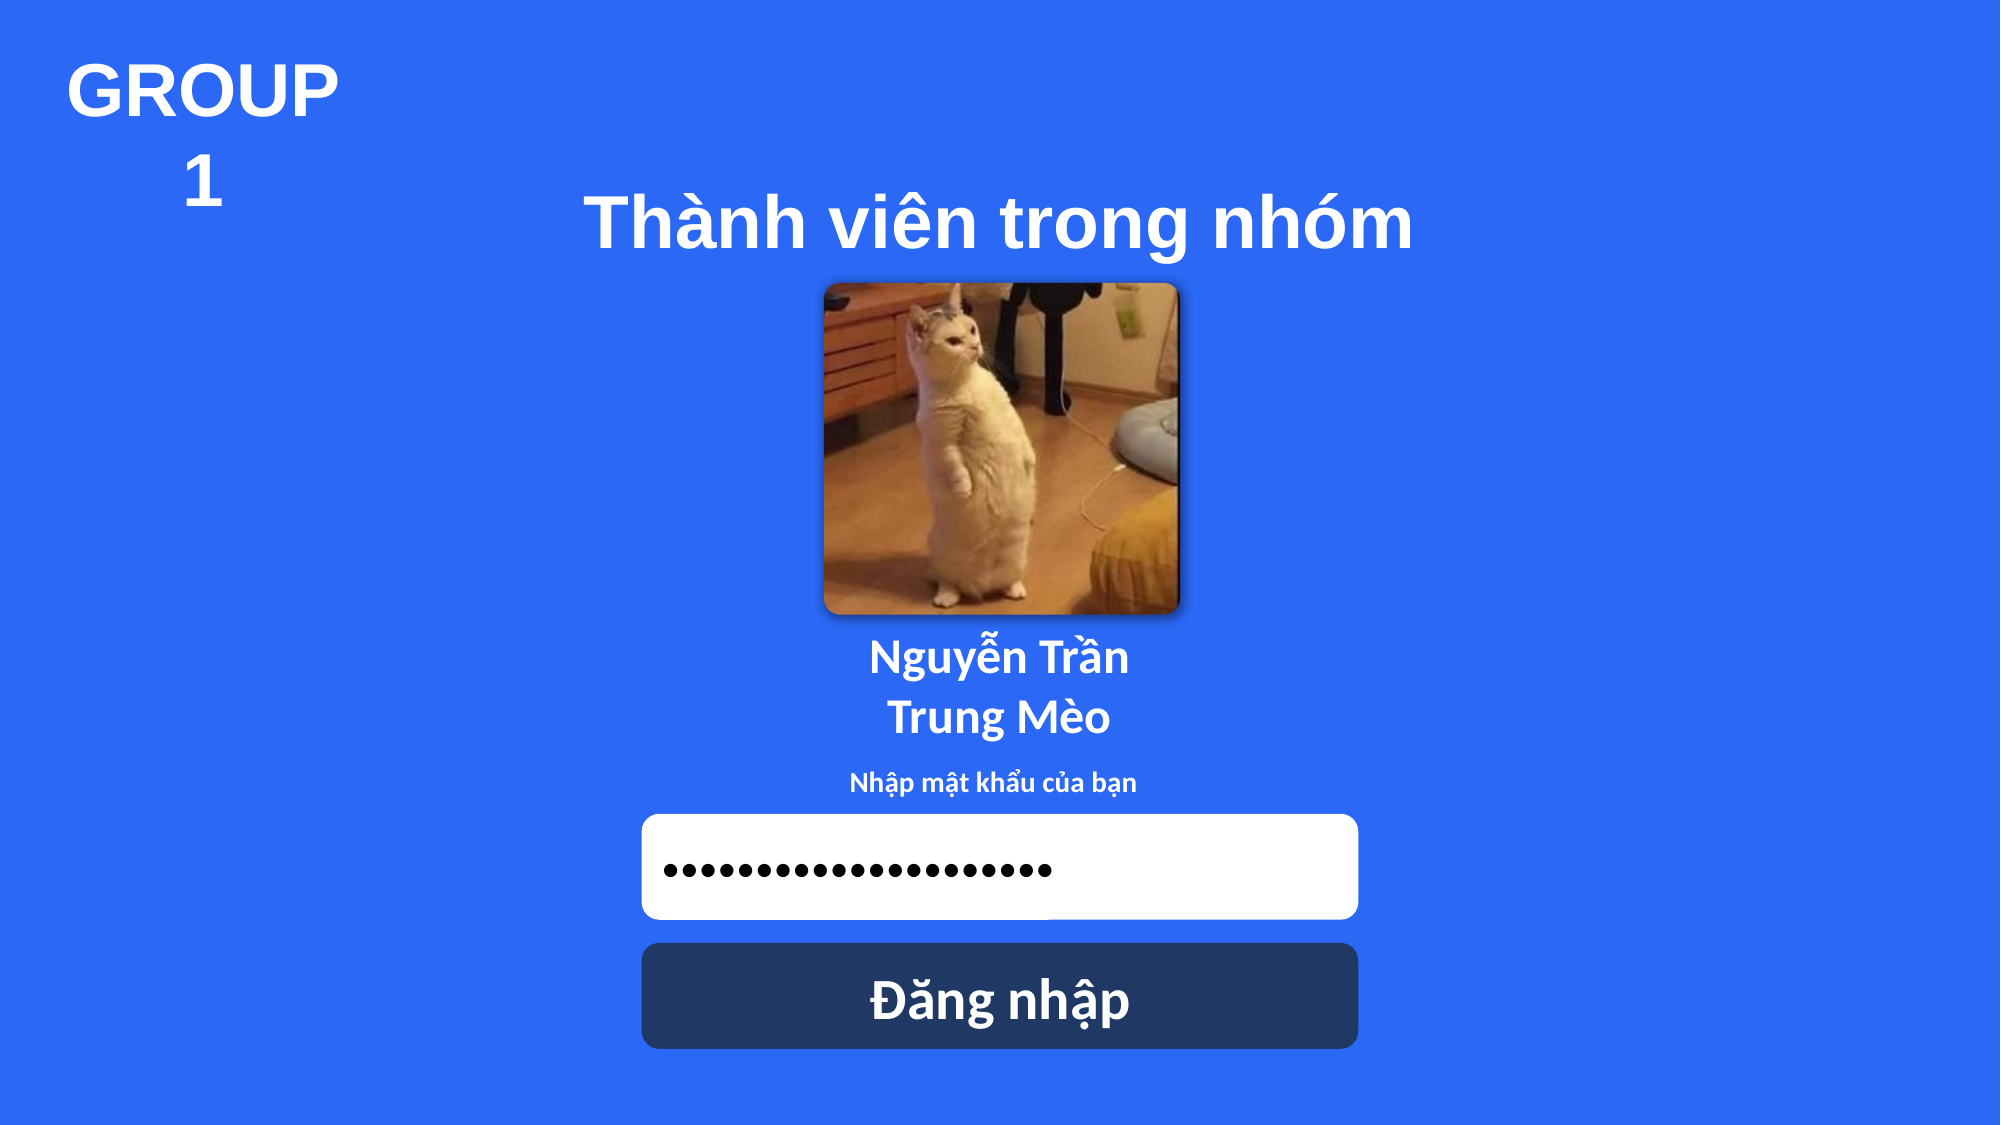

GROUP 1
Thành viên trong nhóm

Nguyễn Trần Trung Mèo
Nhập mật khẩu của bạn
•••••••••••••••••••••
Nguyễn Văn Mèo
Nguyễn Thị Mèo
Nguyễn Đỗ Khánh Mèo
Đăng nhập